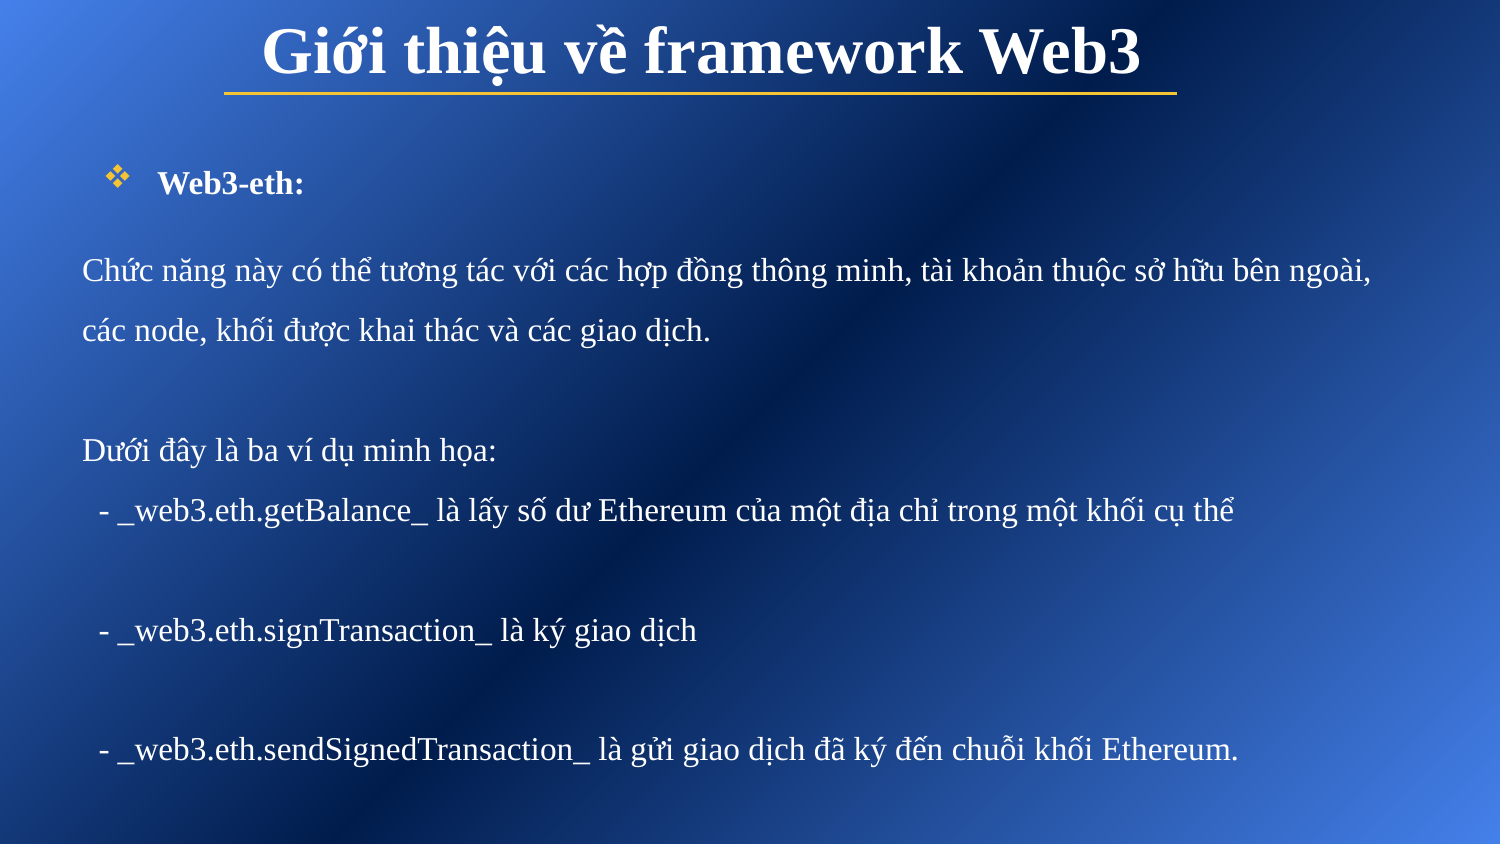

Giới thiệu về framework Web3
Web3-eth:

Chức năng này có thể tương tác với các hợp đồng thông minh, tài khoản thuộc sở hữu bên ngoài, các node, khối được khai thác và các giao dịch.

Dưới đây là ba ví dụ minh họa:
  - _web3.eth.getBalance_ là lấy số dư Ethereum của một địa chỉ trong một khối cụ thể

  - _web3.eth.signTransaction_ là ký giao dịch

  - _web3.eth.sendSignedTransaction_ là gửi giao dịch đã ký đến chuỗi khối Ethereum.